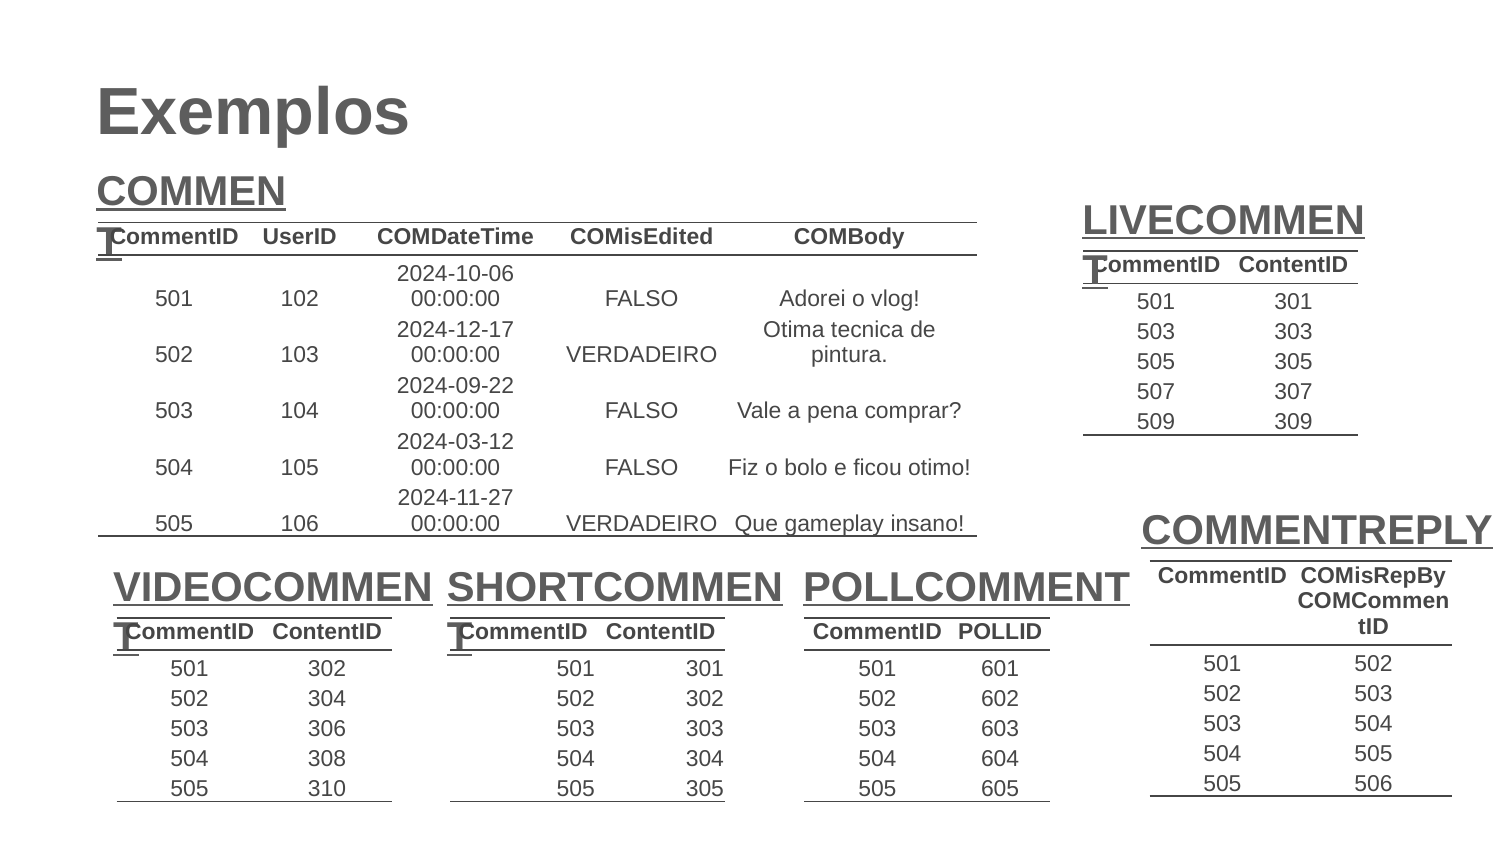

Exemplos
COMMENT
LIVECOMMENT
| CommentID | UserID | COMDateTime | COMisEdited | COMBody |
| --- | --- | --- | --- | --- |
| 501 | 102 | 2024-10-06 00:00:00 | FALSO | Adorei o vlog! |
| 502 | 103 | 2024-12-17 00:00:00 | VERDADEIRO | Otima tecnica de pintura. |
| 503 | 104 | 2024-09-22 00:00:00 | FALSO | Vale a pena comprar? |
| 504 | 105 | 2024-03-12 00:00:00 | FALSO | Fiz o bolo e ficou otimo! |
| 505 | 106 | 2024-11-27 00:00:00 | VERDADEIRO | Que gameplay insano! |
| CommentID | ContentID |
| --- | --- |
| 501 | 301 |
| 503 | 303 |
| 505 | 305 |
| 507 | 307 |
| 509 | 309 |
COMMENTREPLY
VIDEOCOMMENT
SHORTCOMMENT
POLLCOMMENT
| CommentID | COMisRepByCOMCommentID |
| --- | --- |
| 501 | 502 |
| 502 | 503 |
| 503 | 504 |
| 504 | 505 |
| 505 | 506 |
| CommentID | ContentID |
| --- | --- |
| 501 | 302 |
| 502 | 304 |
| 503 | 306 |
| 504 | 308 |
| 505 | 310 |
| CommentID | ContentID |
| --- | --- |
| 501 | 301 |
| 502 | 302 |
| 503 | 303 |
| 504 | 304 |
| 505 | 305 |
| CommentID | POLLID |
| --- | --- |
| 501 | 601 |
| 502 | 602 |
| 503 | 603 |
| 504 | 604 |
| 505 | 605 |